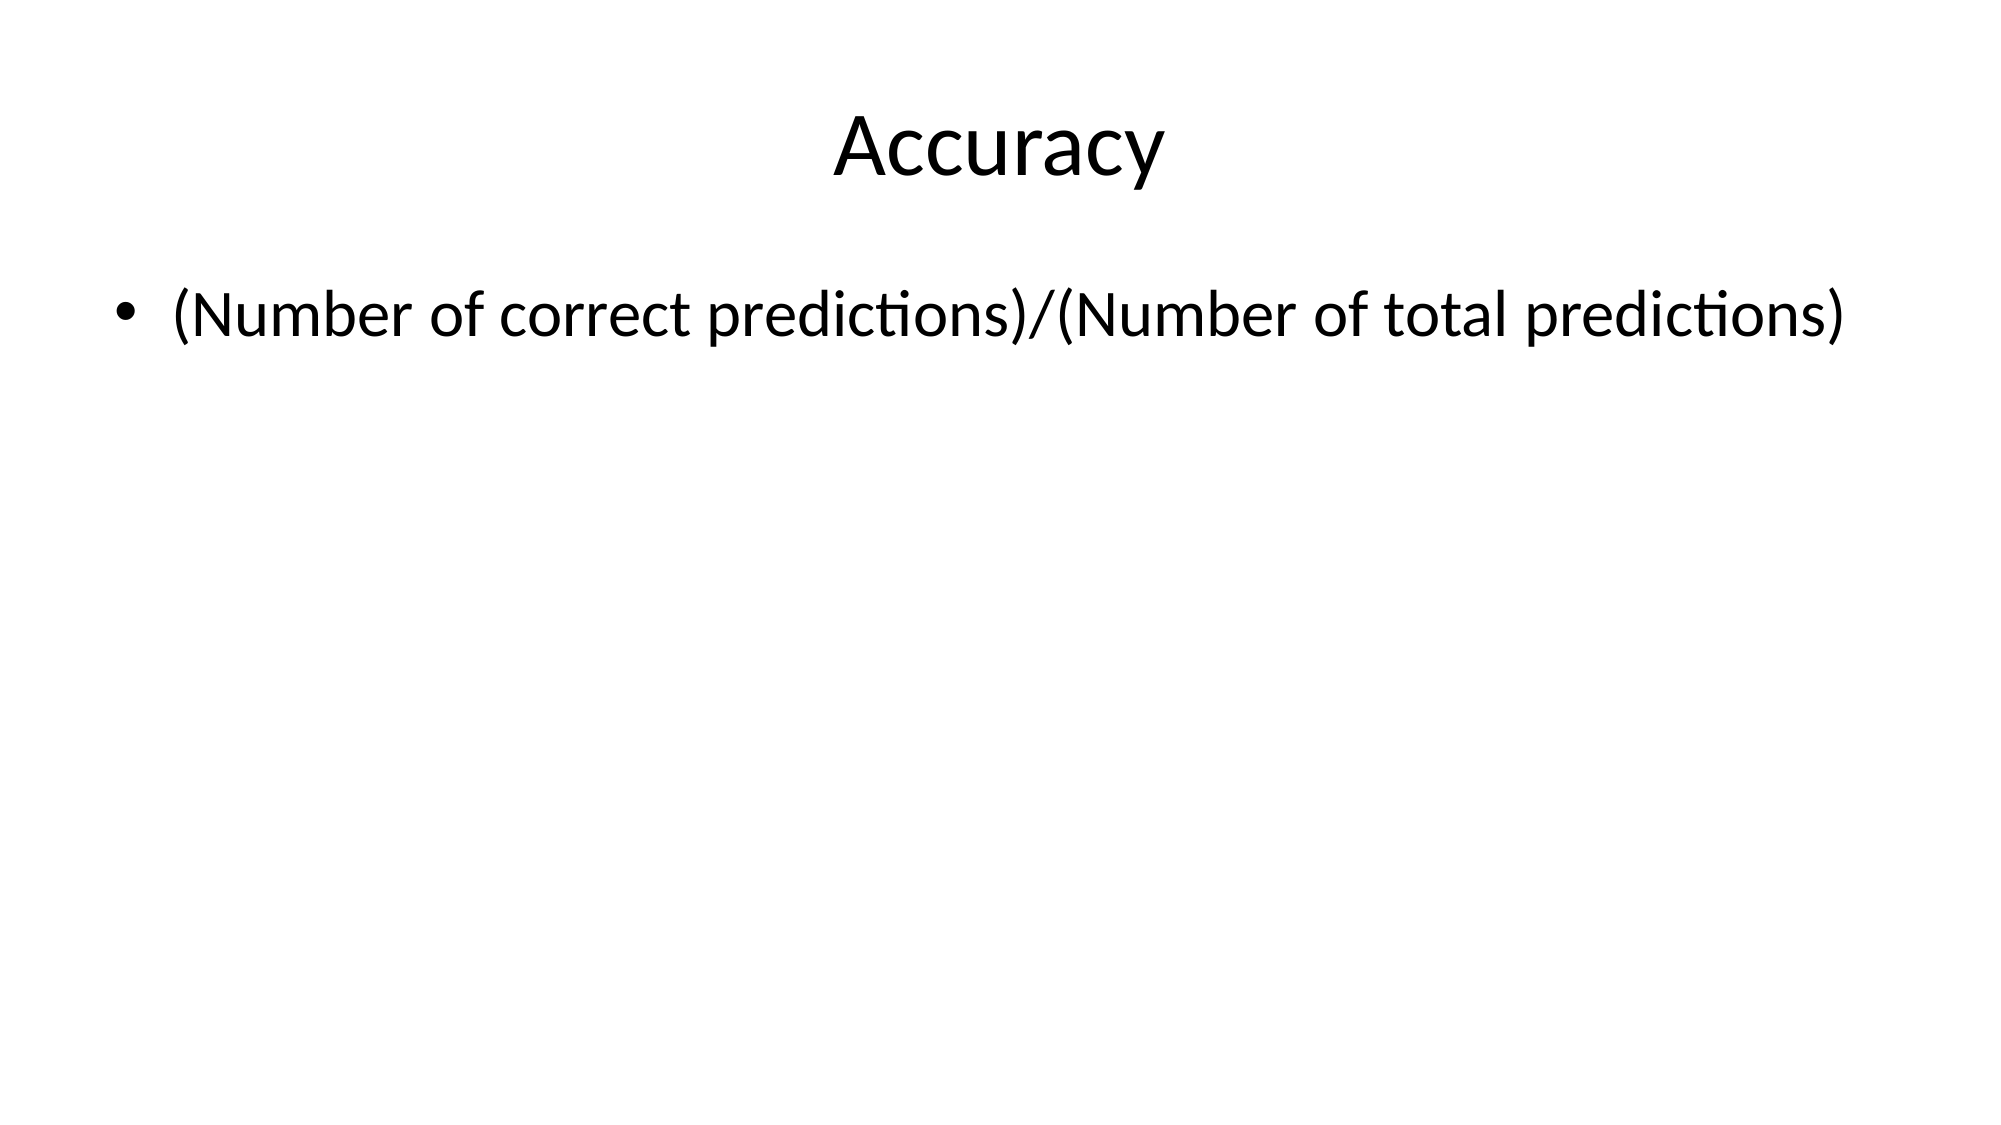

# Accuracy
(Number of correct predictions)/(Number of total predictions)